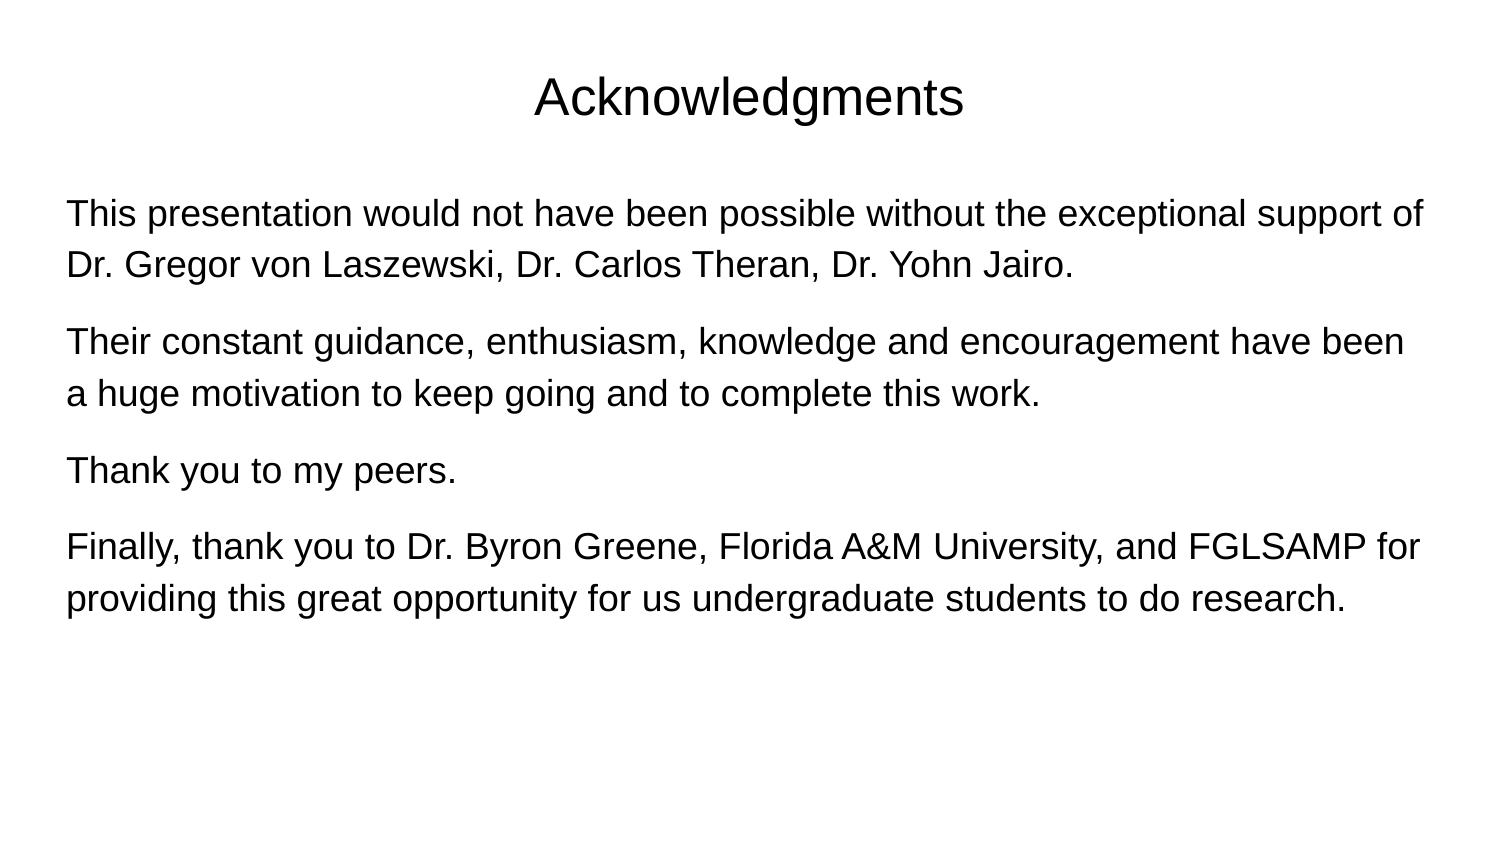

# Acknowledgments
This presentation would not have been possible without the exceptional support of Dr. Gregor von Laszewski, Dr. Carlos Theran, Dr. Yohn Jairo.
Their constant guidance, enthusiasm, knowledge and encouragement have been a huge motivation to keep going and to complete this work.
Thank you to my peers.
Finally, thank you to Dr. Byron Greene, Florida A&M University, and FGLSAMP for providing this great opportunity for us undergraduate students to do research.